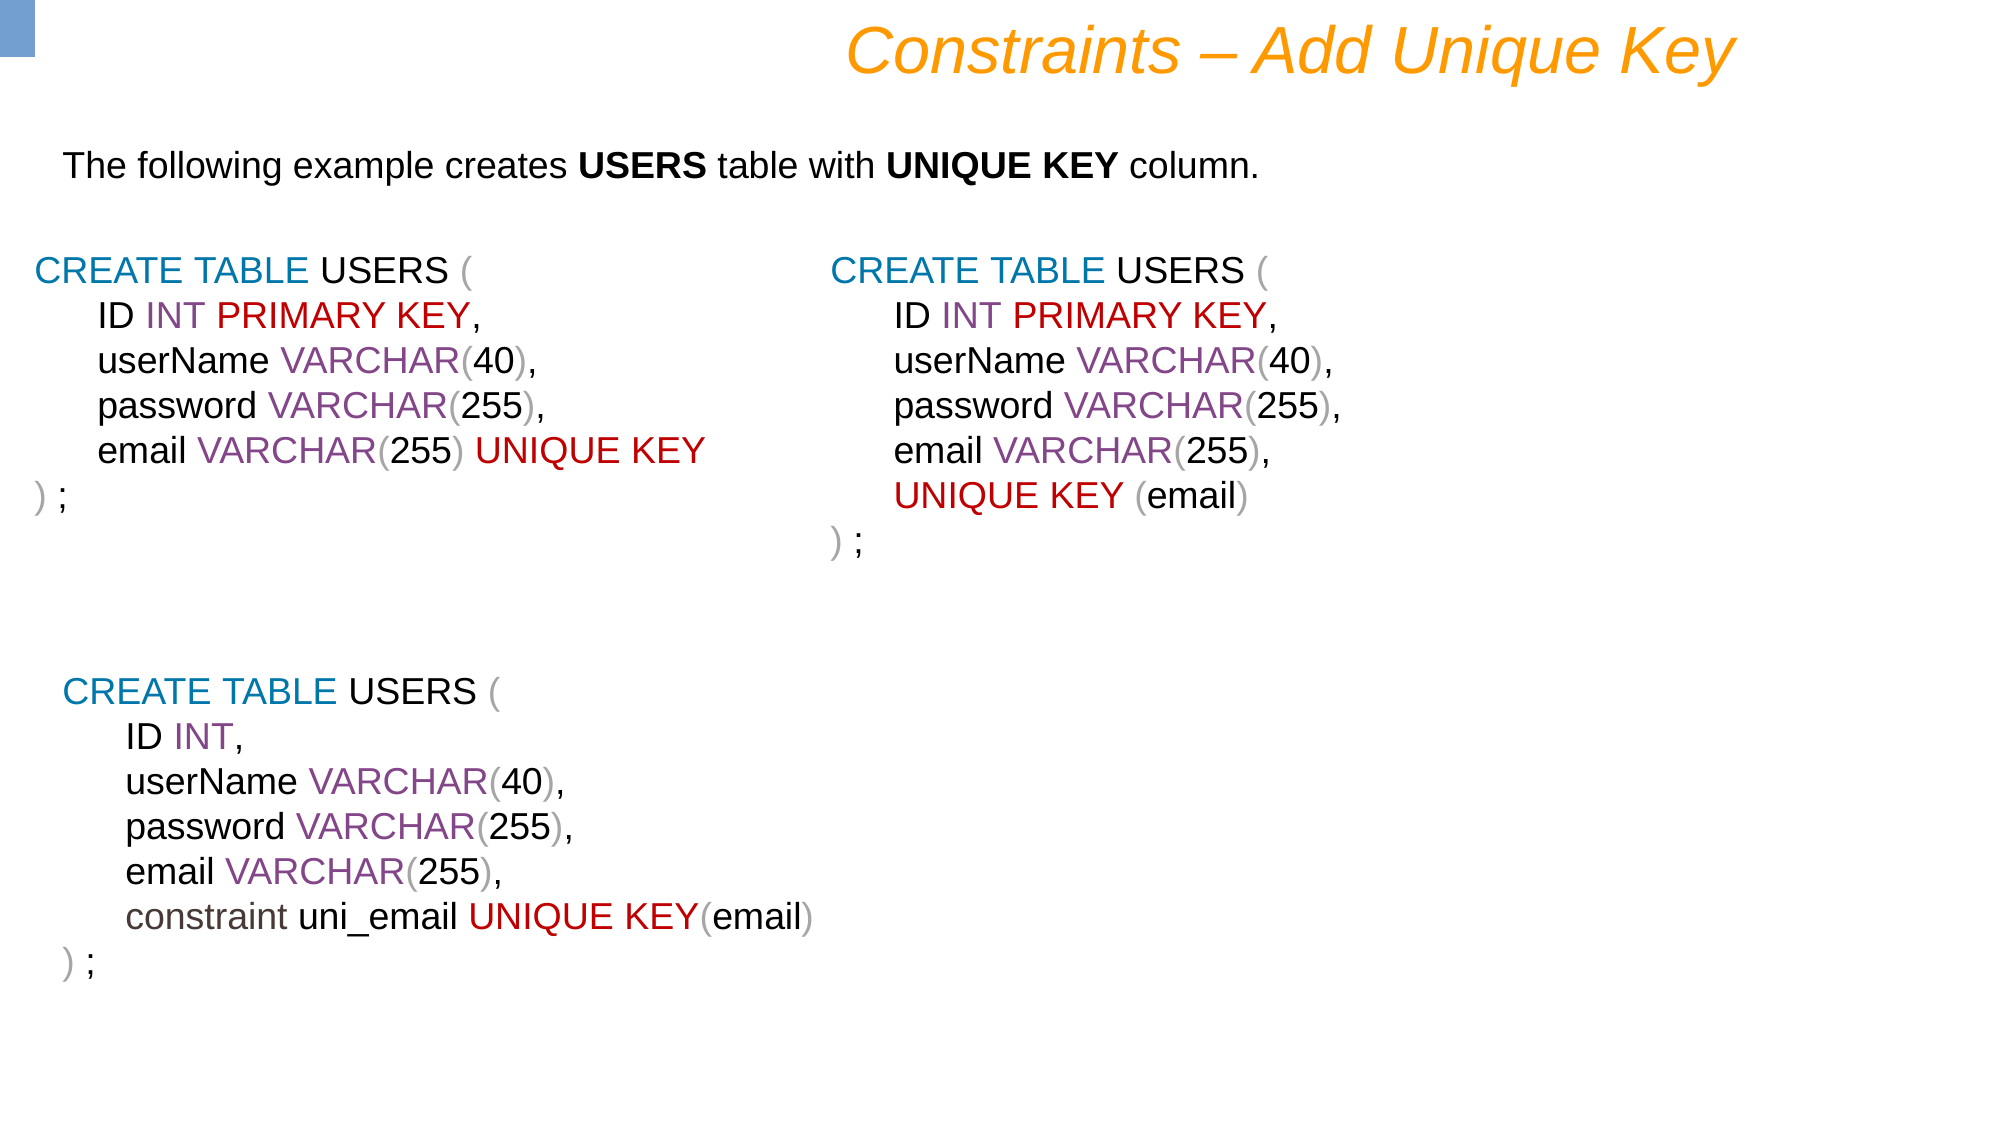

Constraints – Add Unique Key
The following example creates USERS table with UNIQUE KEY column.
CREATE TABLE USERS (
      ID INT PRIMARY KEY,
      userName VARCHAR(40),
      password VARCHAR(255),
      email VARCHAR(255) UNIQUE KEY
) ;
CREATE TABLE USERS (
      ID INT PRIMARY KEY,
      userName VARCHAR(40),
      password VARCHAR(255),
      email VARCHAR(255),
      UNIQUE KEY (email)
) ;
CREATE TABLE USERS (
      ID INT,
      userName VARCHAR(40),
      password VARCHAR(255),
      email VARCHAR(255),
      constraint uni_email UNIQUE KEY(email)
) ;